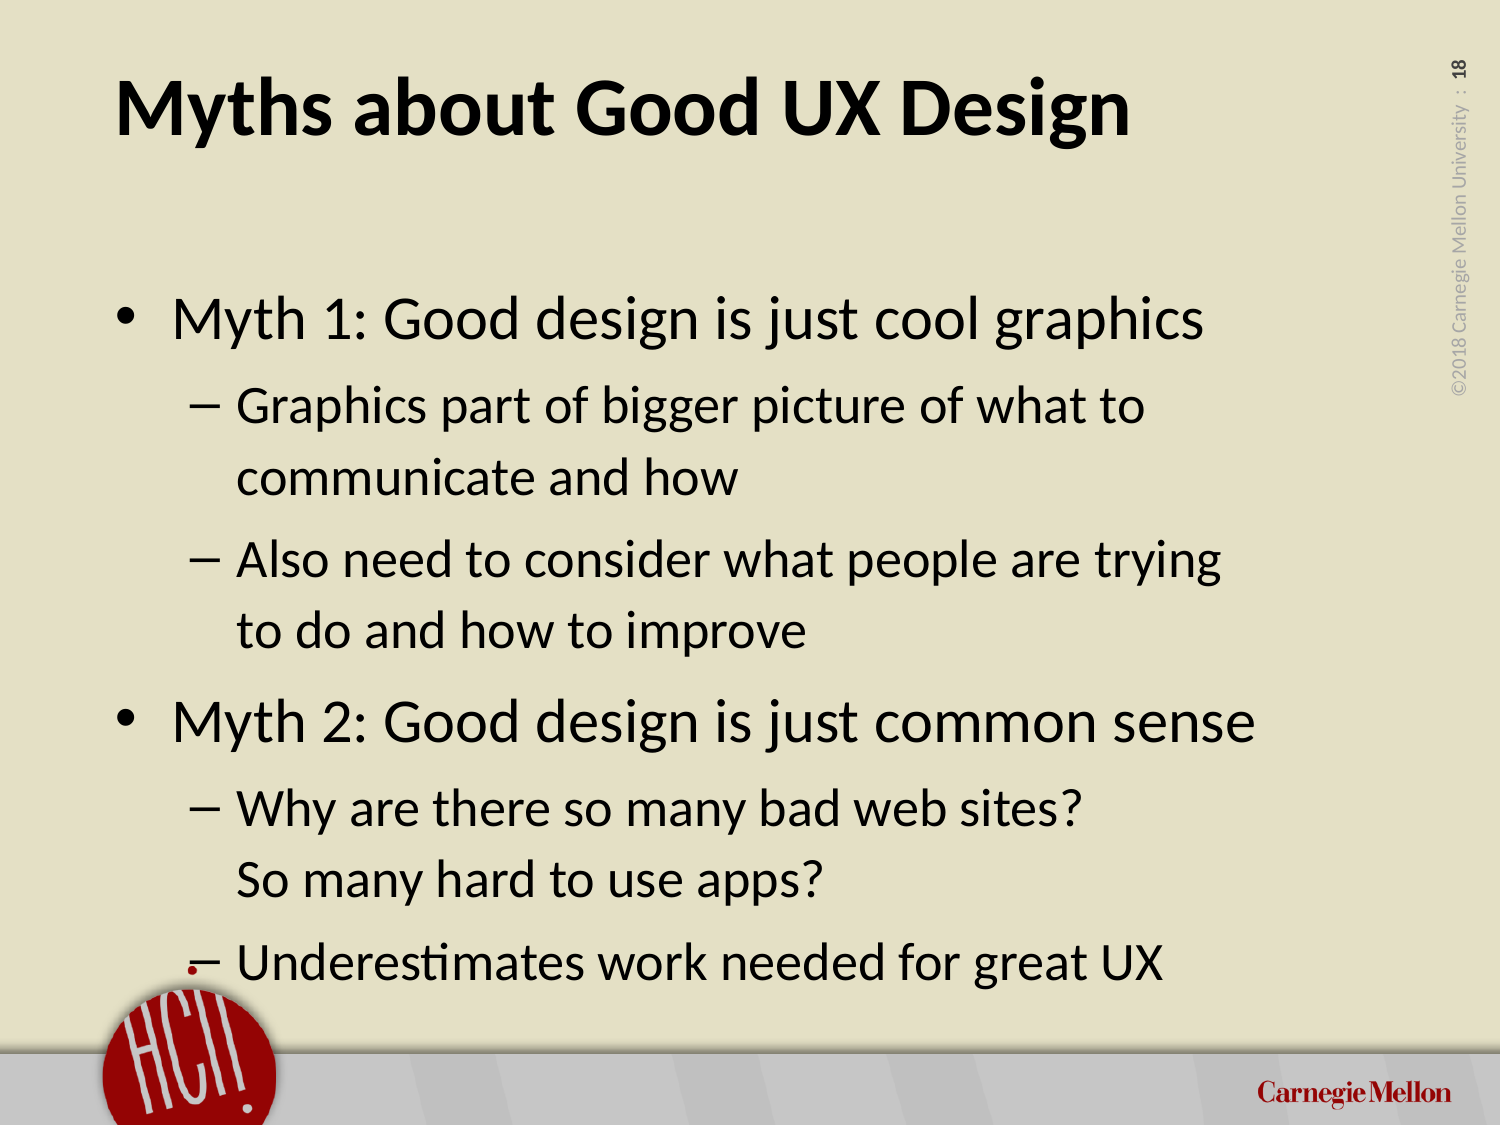

# Myths about Good UX Design
Myth 1: Good design is just cool graphics
Graphics part of bigger picture of what to communicate and how
Also need to consider what people are trying
to do and how to improve
Myth 2: Good design is just common sense
Why are there so many bad web sites?
So many hard to use apps?
Underestimates work needed for great UX